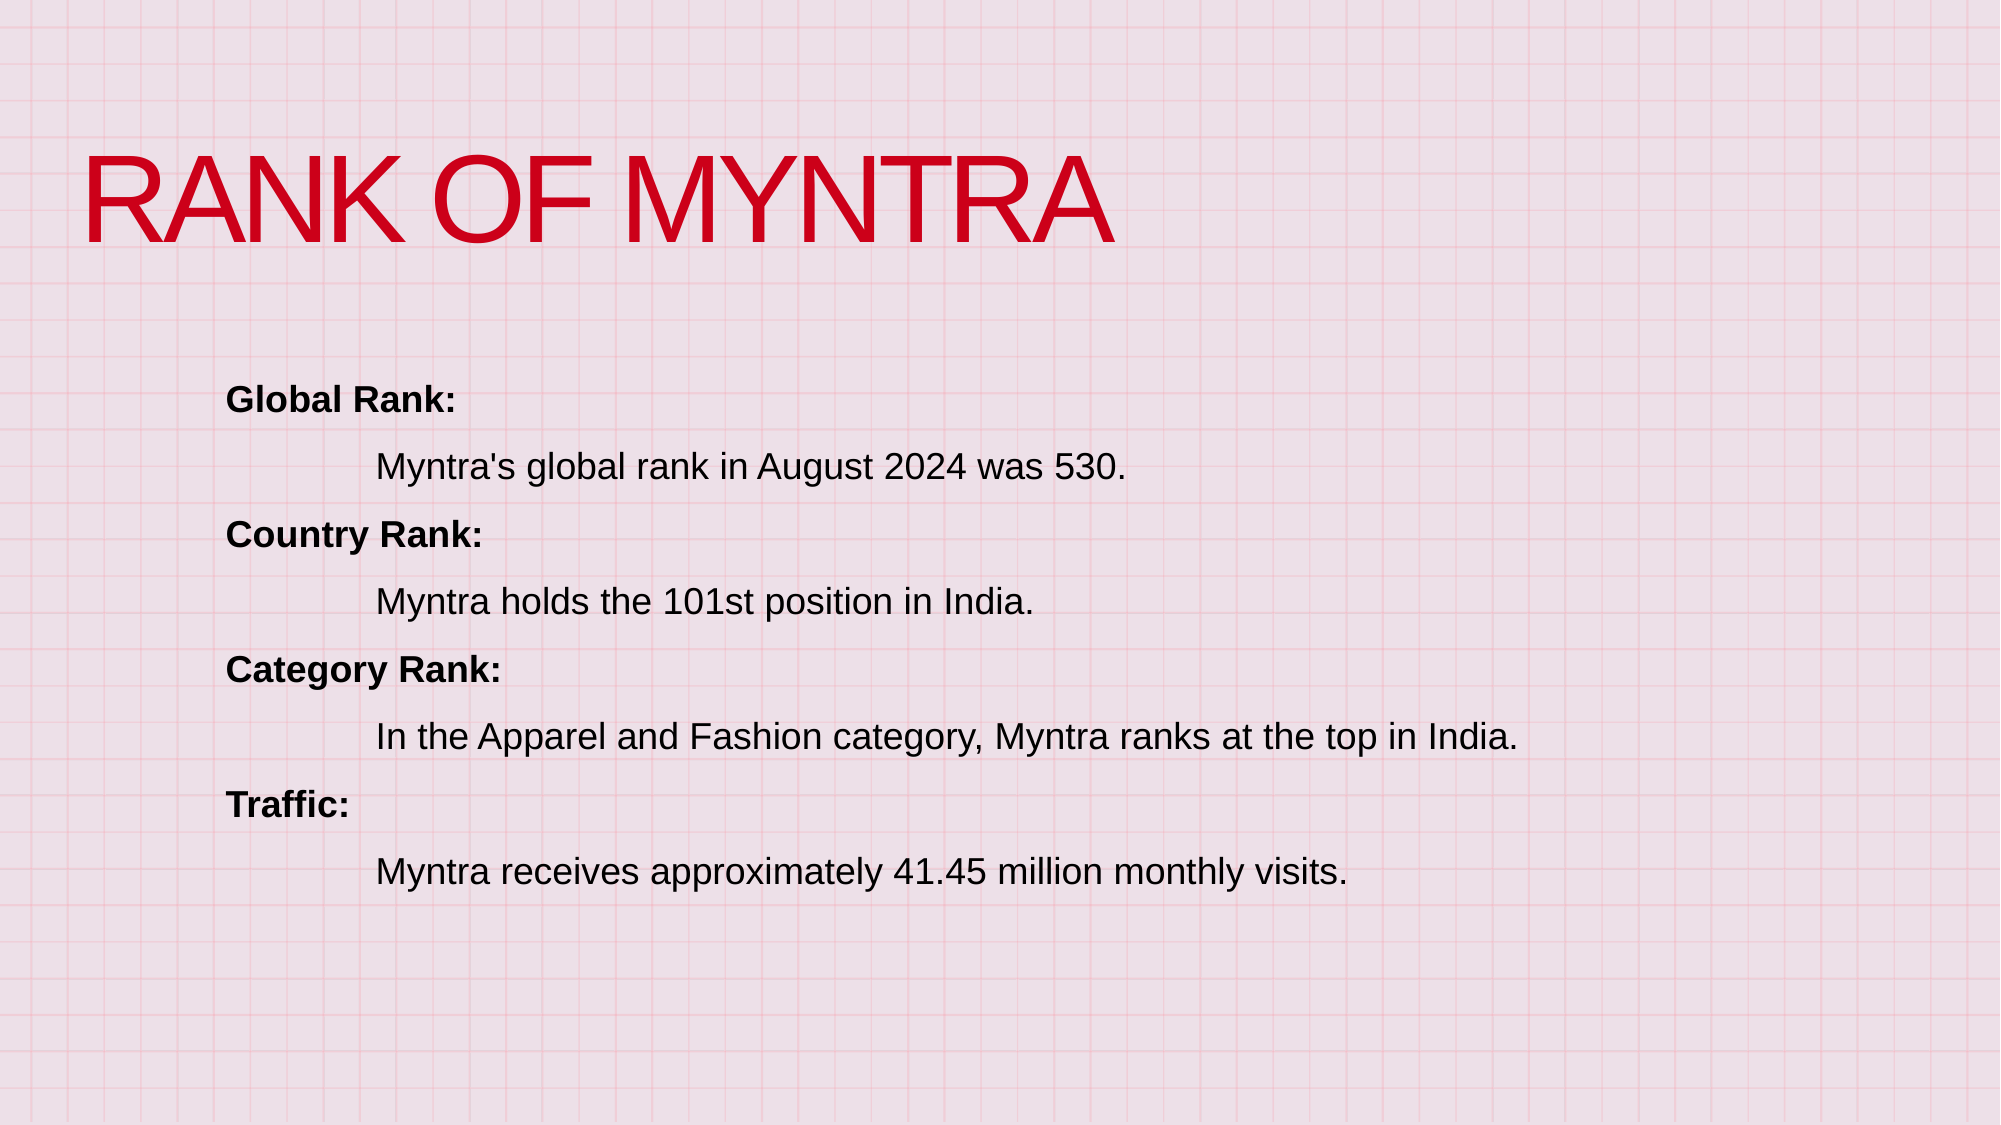

# RANK OF MYNTRA
Global Rank:
	Myntra's global rank in August 2024 was 530.
Country Rank:
	Myntra holds the 101st position in India.
Category Rank:
	In the Apparel and Fashion category, Myntra ranks at the top in India.
Traffic:
	Myntra receives approximately 41.45 million monthly visits.